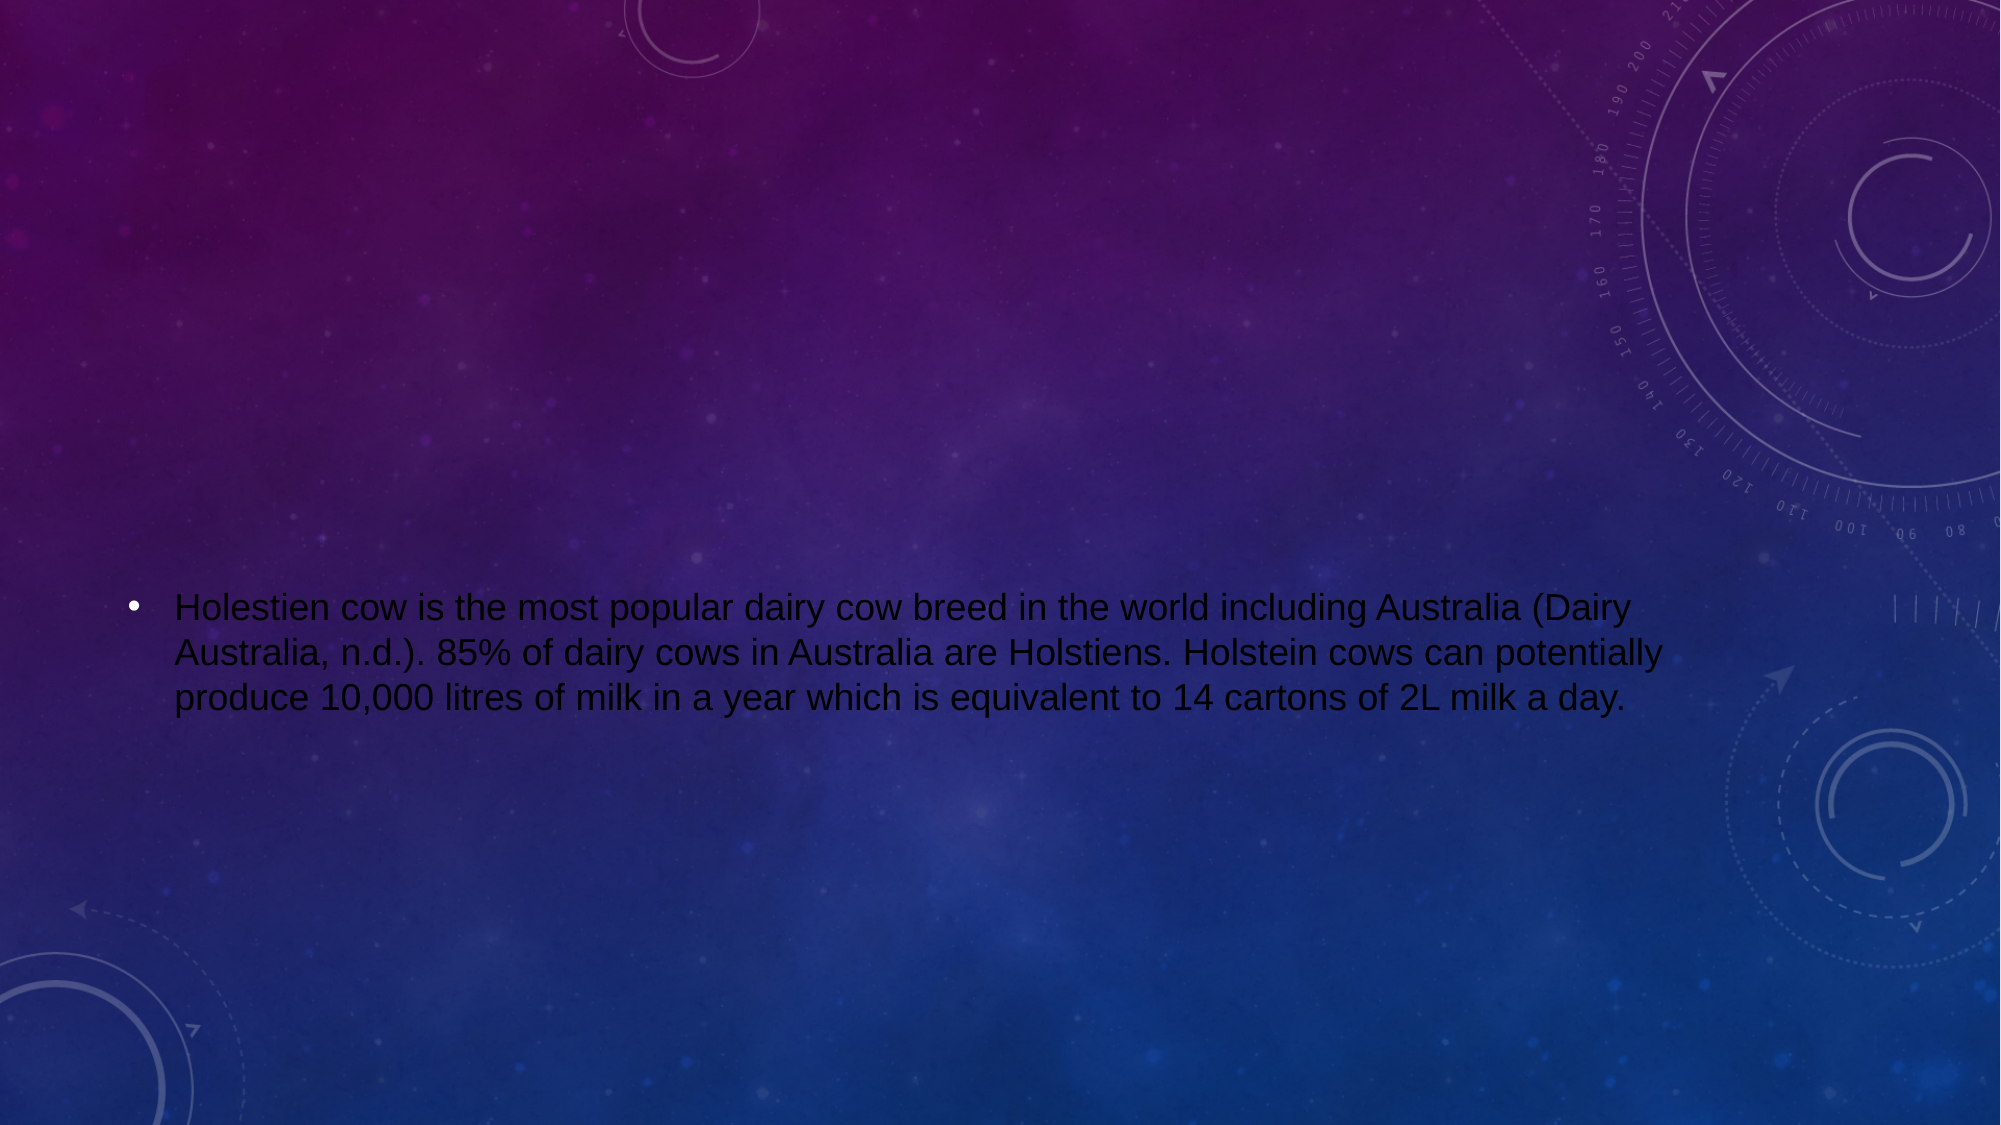

#
Holestien cow is the most popular dairy cow breed in the world including Australia (Dairy Australia, n.d.). 85% of dairy cows in Australia are Holstiens. Holstein cows can potentially produce 10,000 litres of milk in a year which is equivalent to 14 cartons of 2L milk a day.